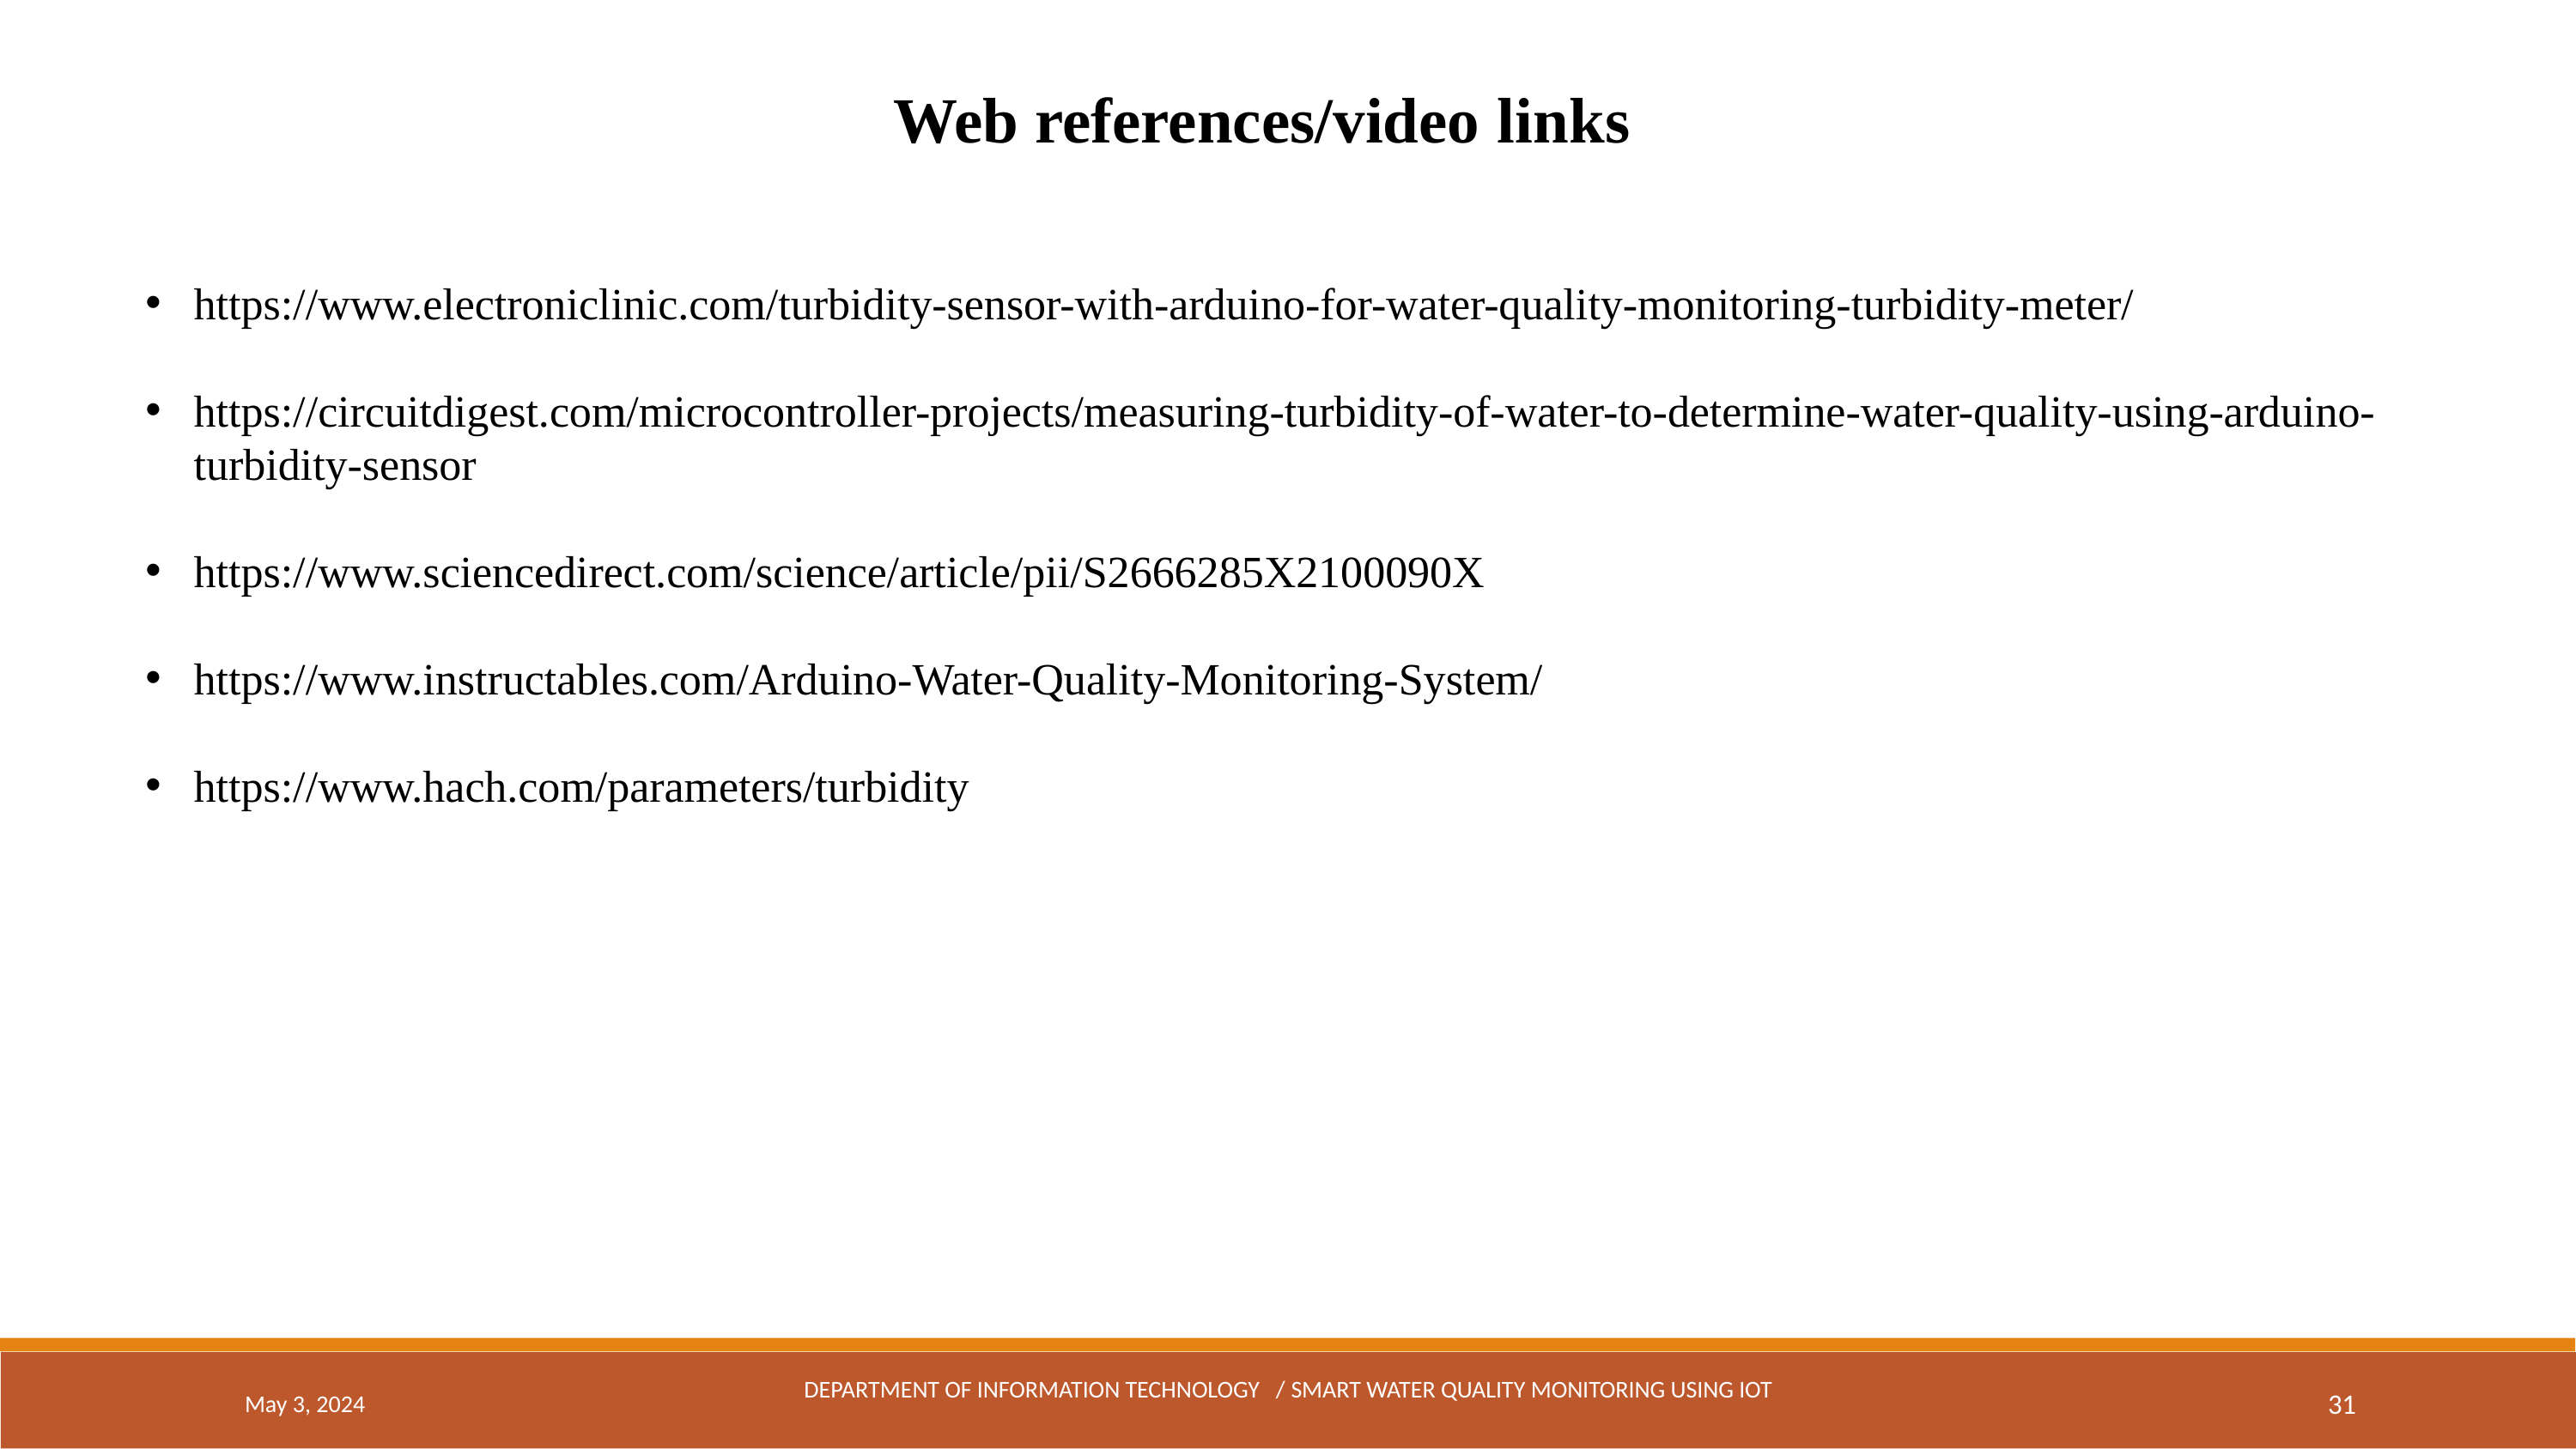

Web references/video links
https://www.electroniclinic.com/turbidity-sensor-with-arduino-for-water-quality-monitoring-turbidity-meter/

https://circuitdigest.com/microcontroller-projects/measuring-turbidity-of-water-to-determine-water-quality-using-arduino-turbidity-sensor

https://www.sciencedirect.com/science/article/pii/S2666285X2100090X

https://www.instructables.com/Arduino-Water-Quality-Monitoring-System/

https://www.hach.com/parameters/turbidity
May 3, 2024
DEPARTMENT OF INFORMATION TECHNOLOGY   / Smart water quality monitoring USING IOT

31